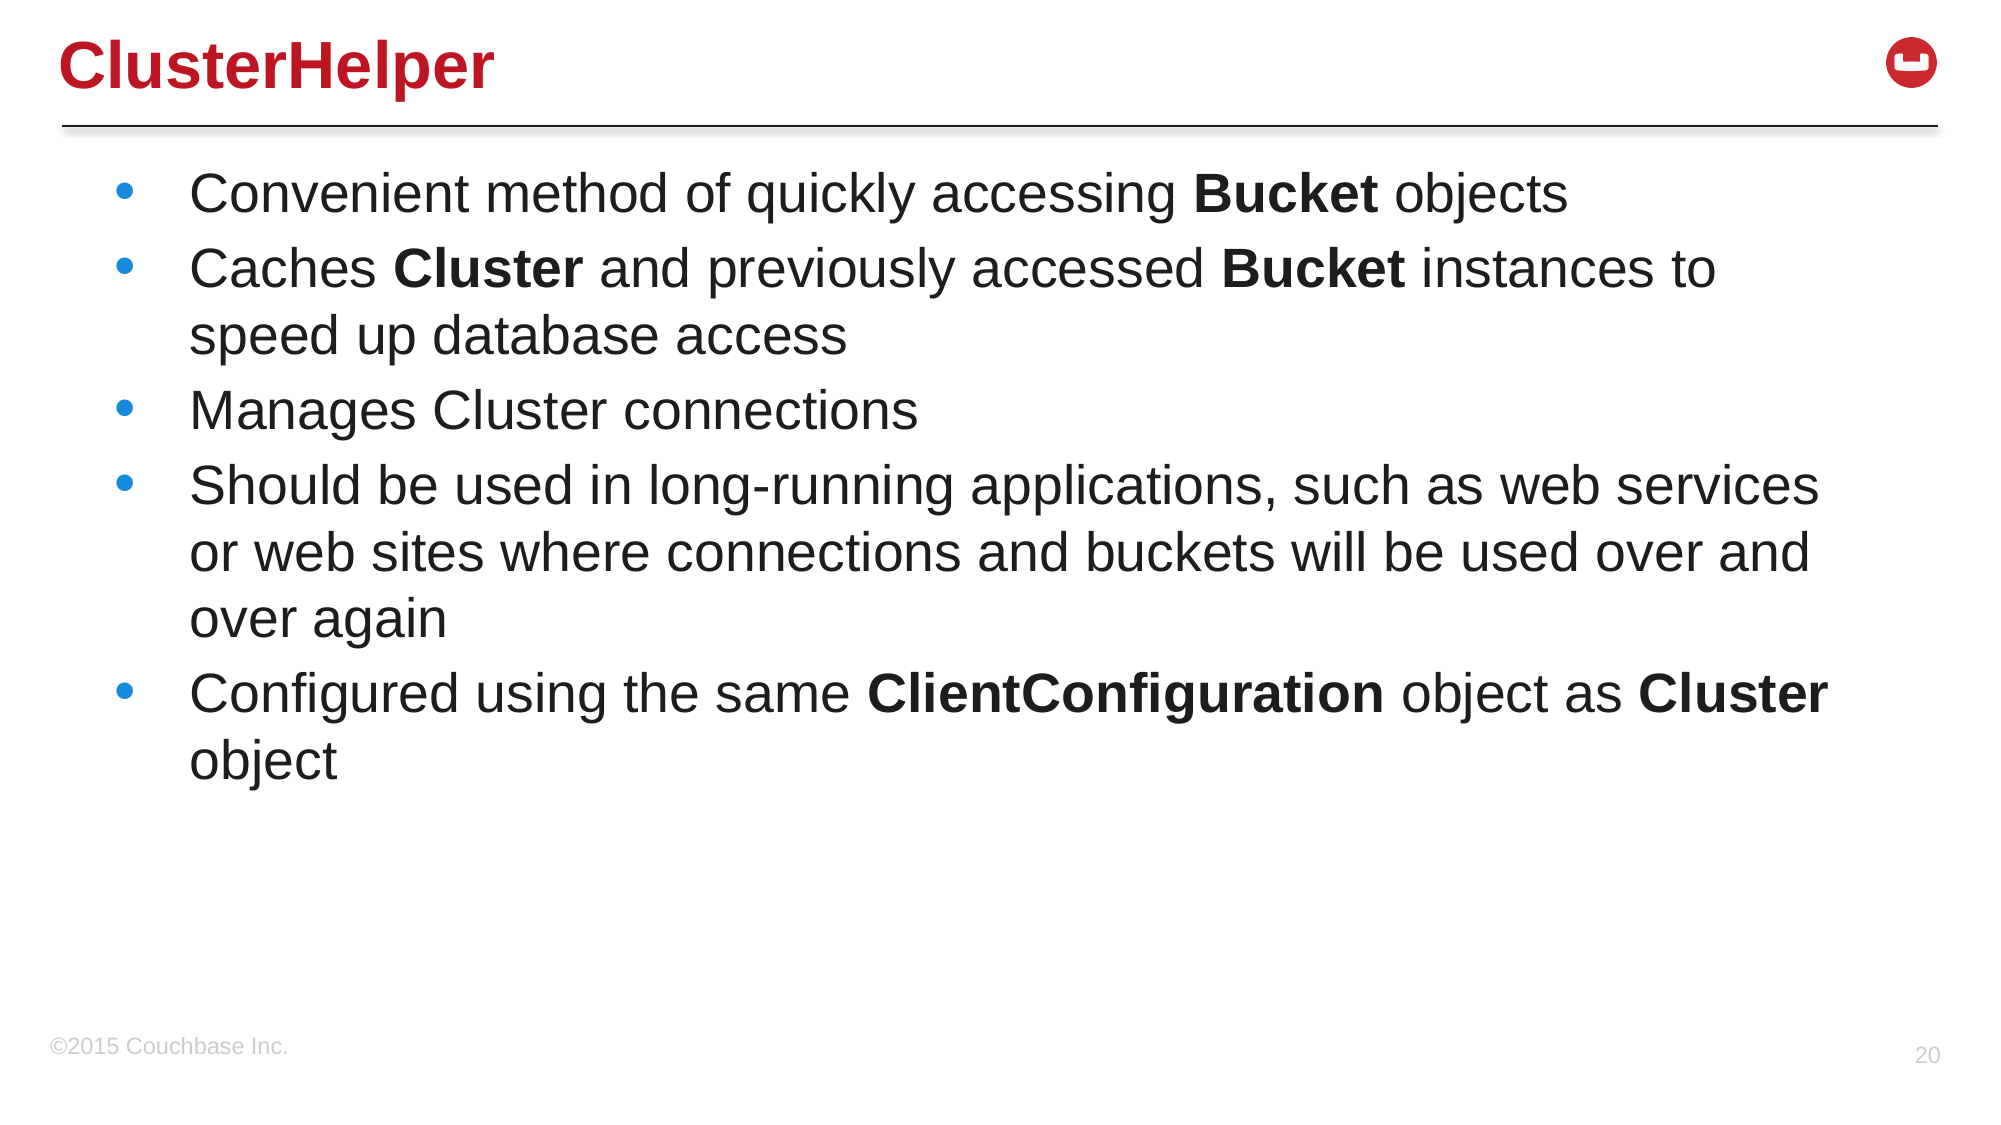

# ClusterHelper
Convenient method of quickly accessing Bucket objects
Caches Cluster and previously accessed Bucket instances to speed up database access
Manages Cluster connections
Should be used in long-running applications, such as web services or web sites where connections and buckets will be used over and over again
Configured using the same ClientConfiguration object as Cluster object